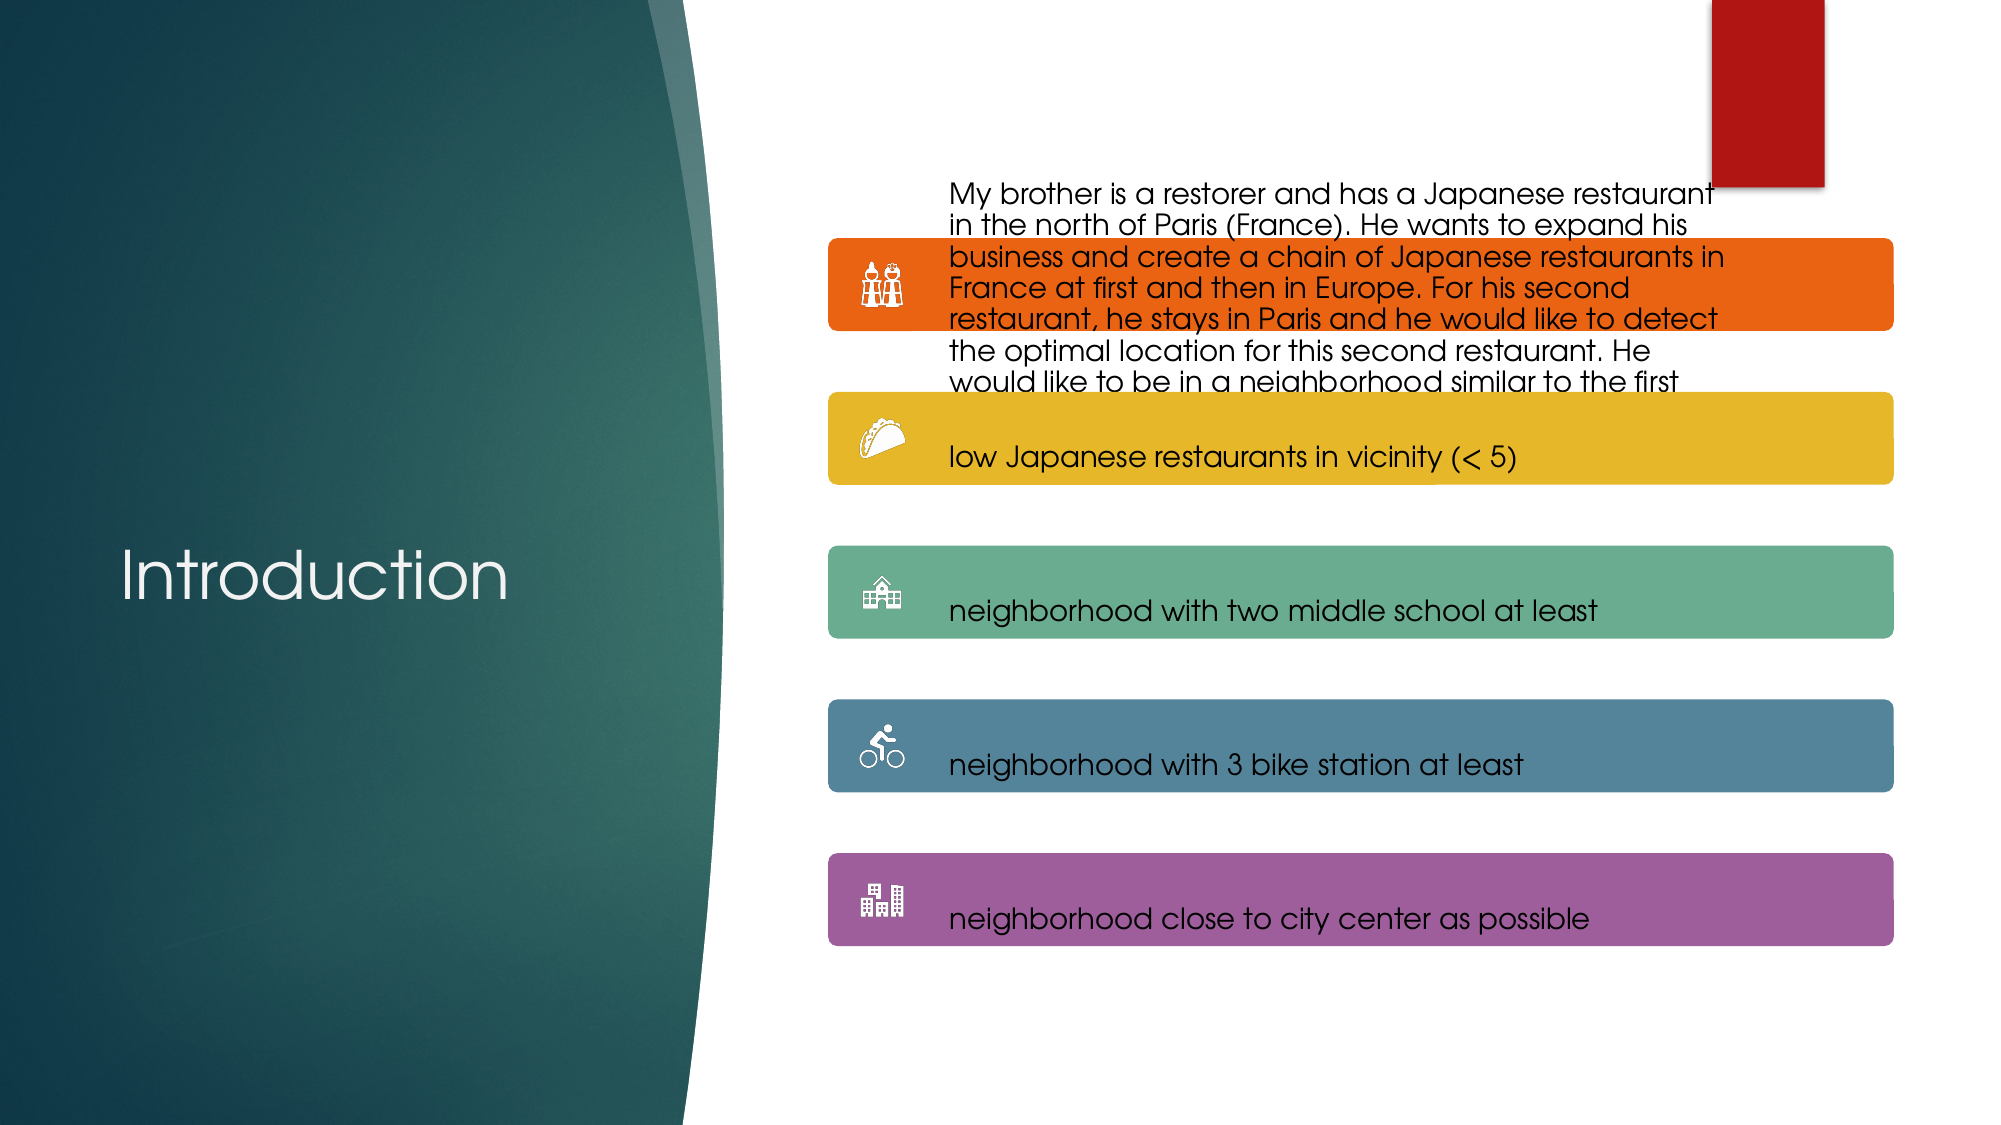

# Introduction
My brother is a restorer and has a Japanese restaurant in the north of Paris (France). He wants to expand his business and create a chain of Japanese restaurants in France at first and then in Europe. For his second restaurant, he stays in Paris and he would like to detect the optimal location for this second restaurant. He would like to be in a neighborhood similar to the first restaurant area with some constraints that are:
low Japanese restaurants in vicinity (< 5)
neighborhood with two middle school at least
neighborhood with 3 bike station at least
neighborhood close to city center as possible